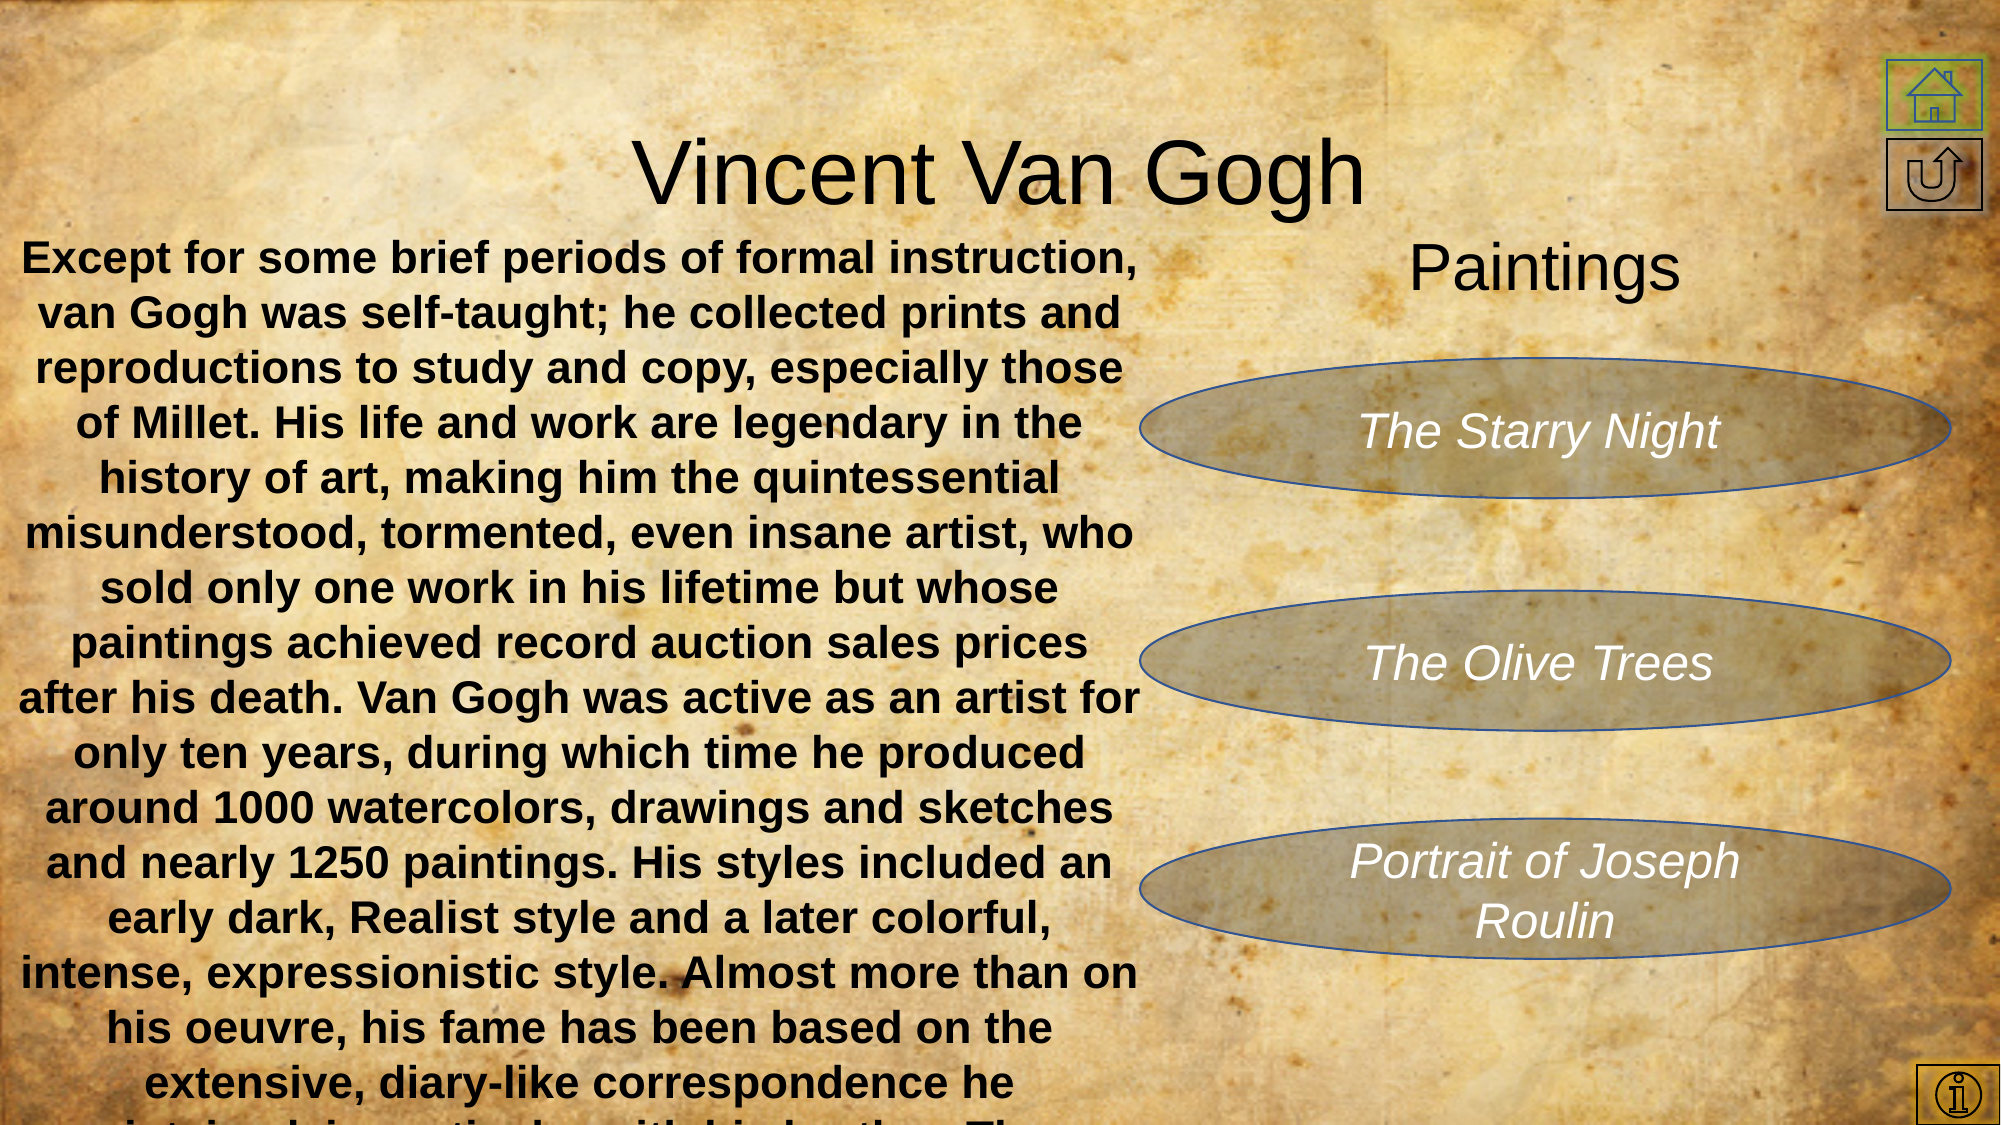

Vincent Van Gogh
Paintings
Except for some brief periods of formal instruction, van Gogh was self-taught; he collected prints and reproductions to study and copy, especially those of Millet. His life and work are legendary in the history of art, making him the quintessential misunderstood, tormented, even insane artist, who sold only one work in his lifetime but whose paintings achieved record auction sales prices after his death. Van Gogh was active as an artist for only ten years, during which time he produced around 1000 watercolors, drawings and sketches and nearly 1250 paintings. His styles included an early dark, Realist style and a later colorful, intense, expressionistic style. Almost more than on his oeuvre, his fame has been based on the extensive, diary-like correspondence he maintained, in particular with his brother, Theo.

The Starry Night
The Olive Trees
Portrait of Joseph Roulin